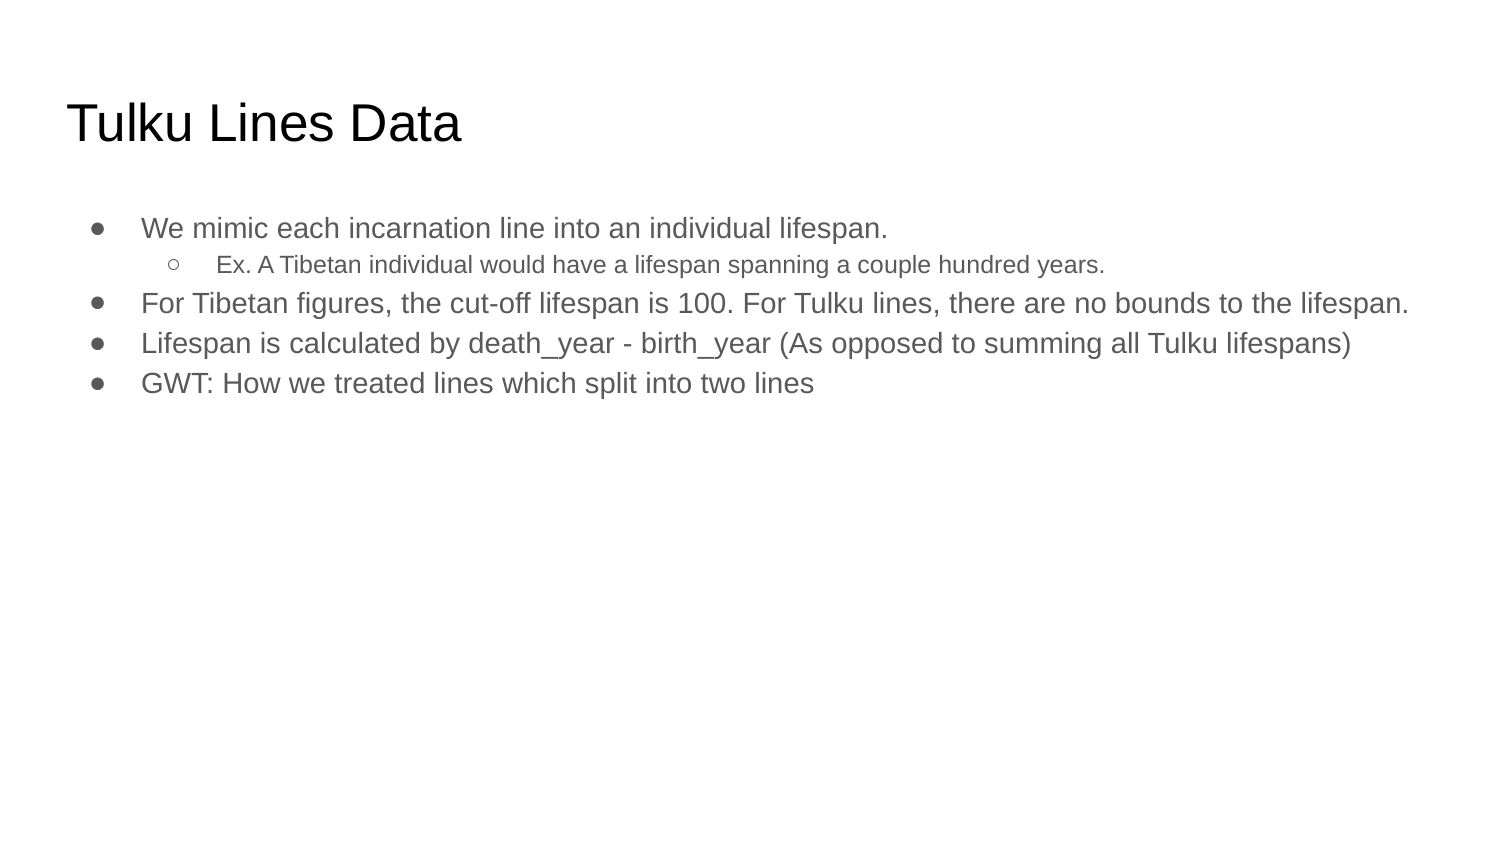

# Tulku Lines Data
We mimic each incarnation line into an individual lifespan.
Ex. A Tibetan individual would have a lifespan spanning a couple hundred years.
For Tibetan figures, the cut-off lifespan is 100. For Tulku lines, there are no bounds to the lifespan.
Lifespan is calculated by death_year - birth_year (As opposed to summing all Tulku lifespans)
GWT: How we treated lines which split into two lines